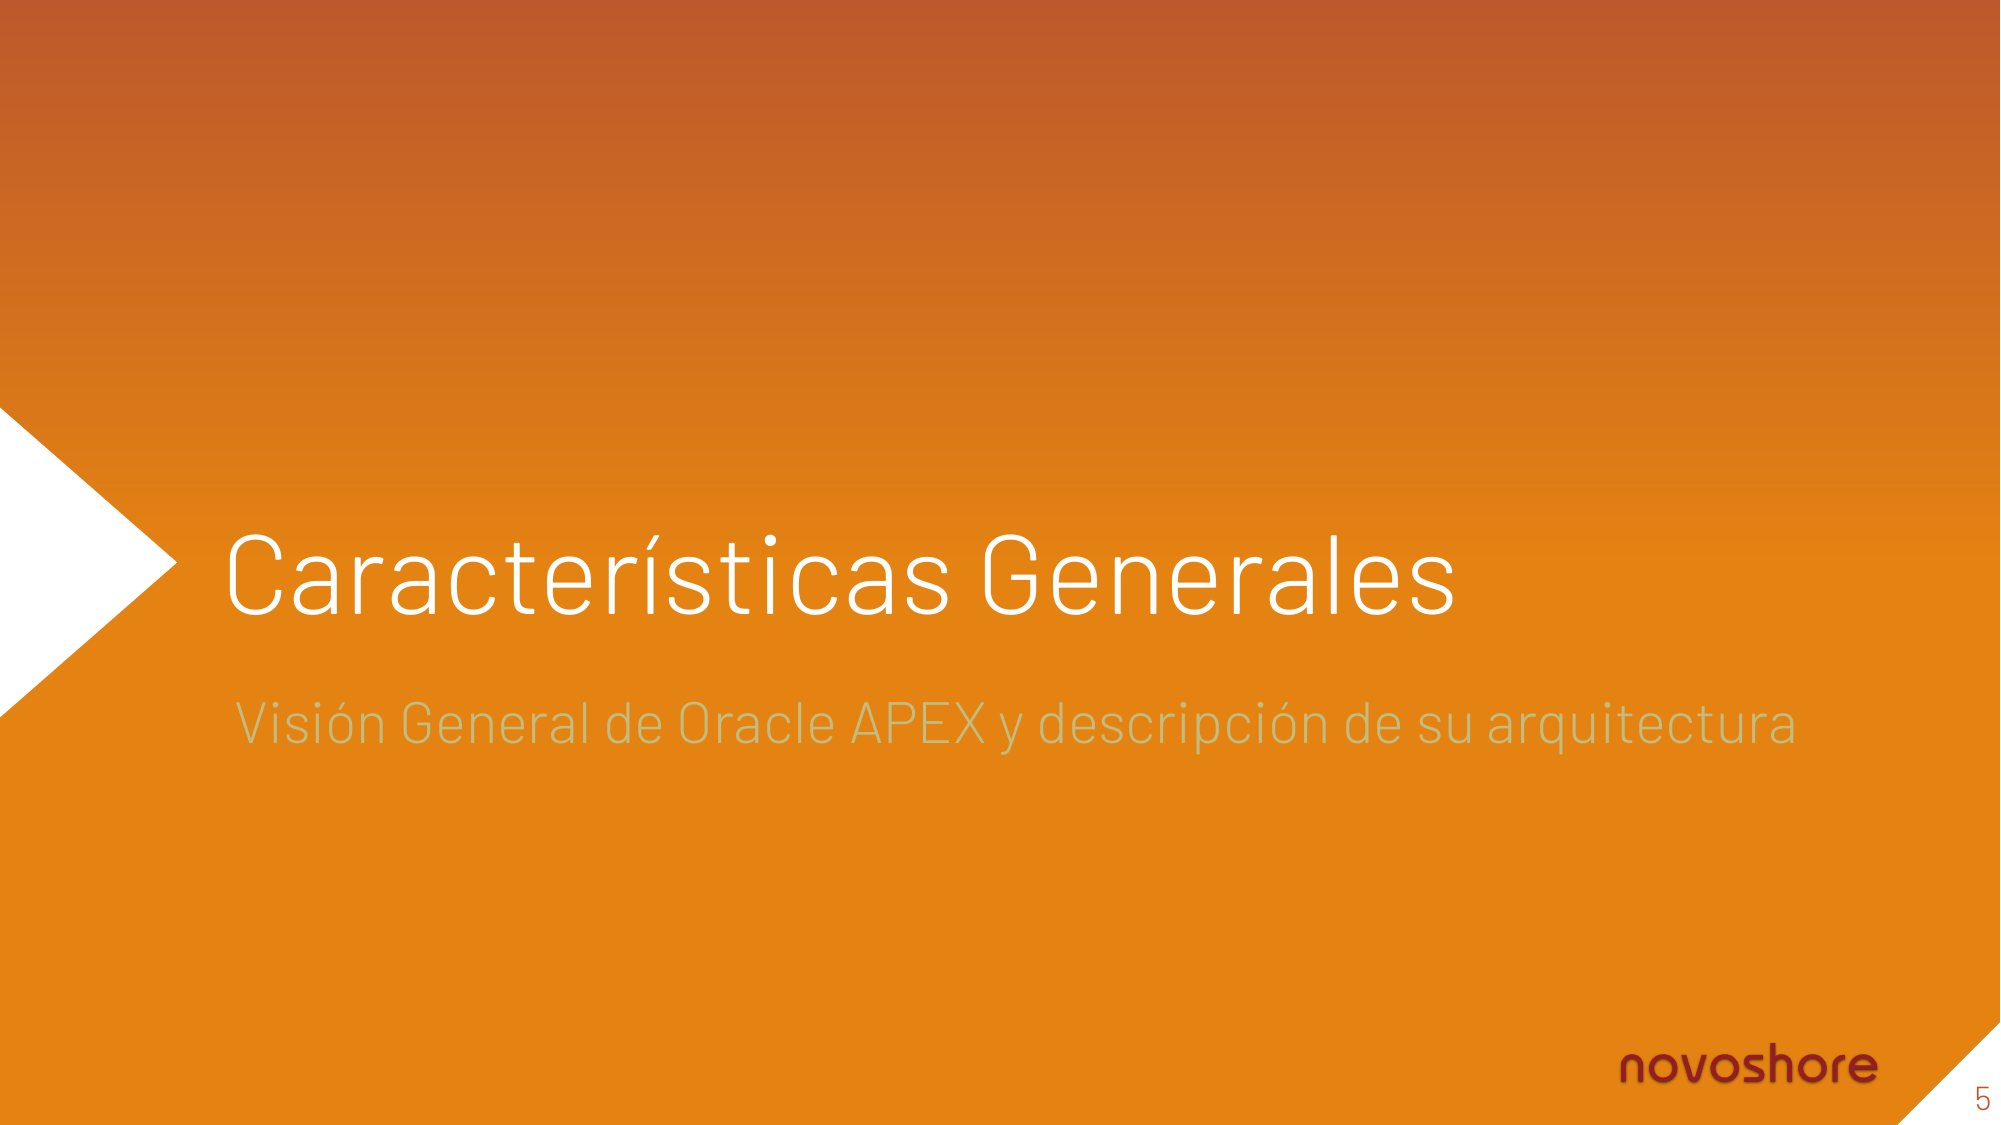

Características Generales
Visión General de Oracle APEX y descripción de su arquitectura
5